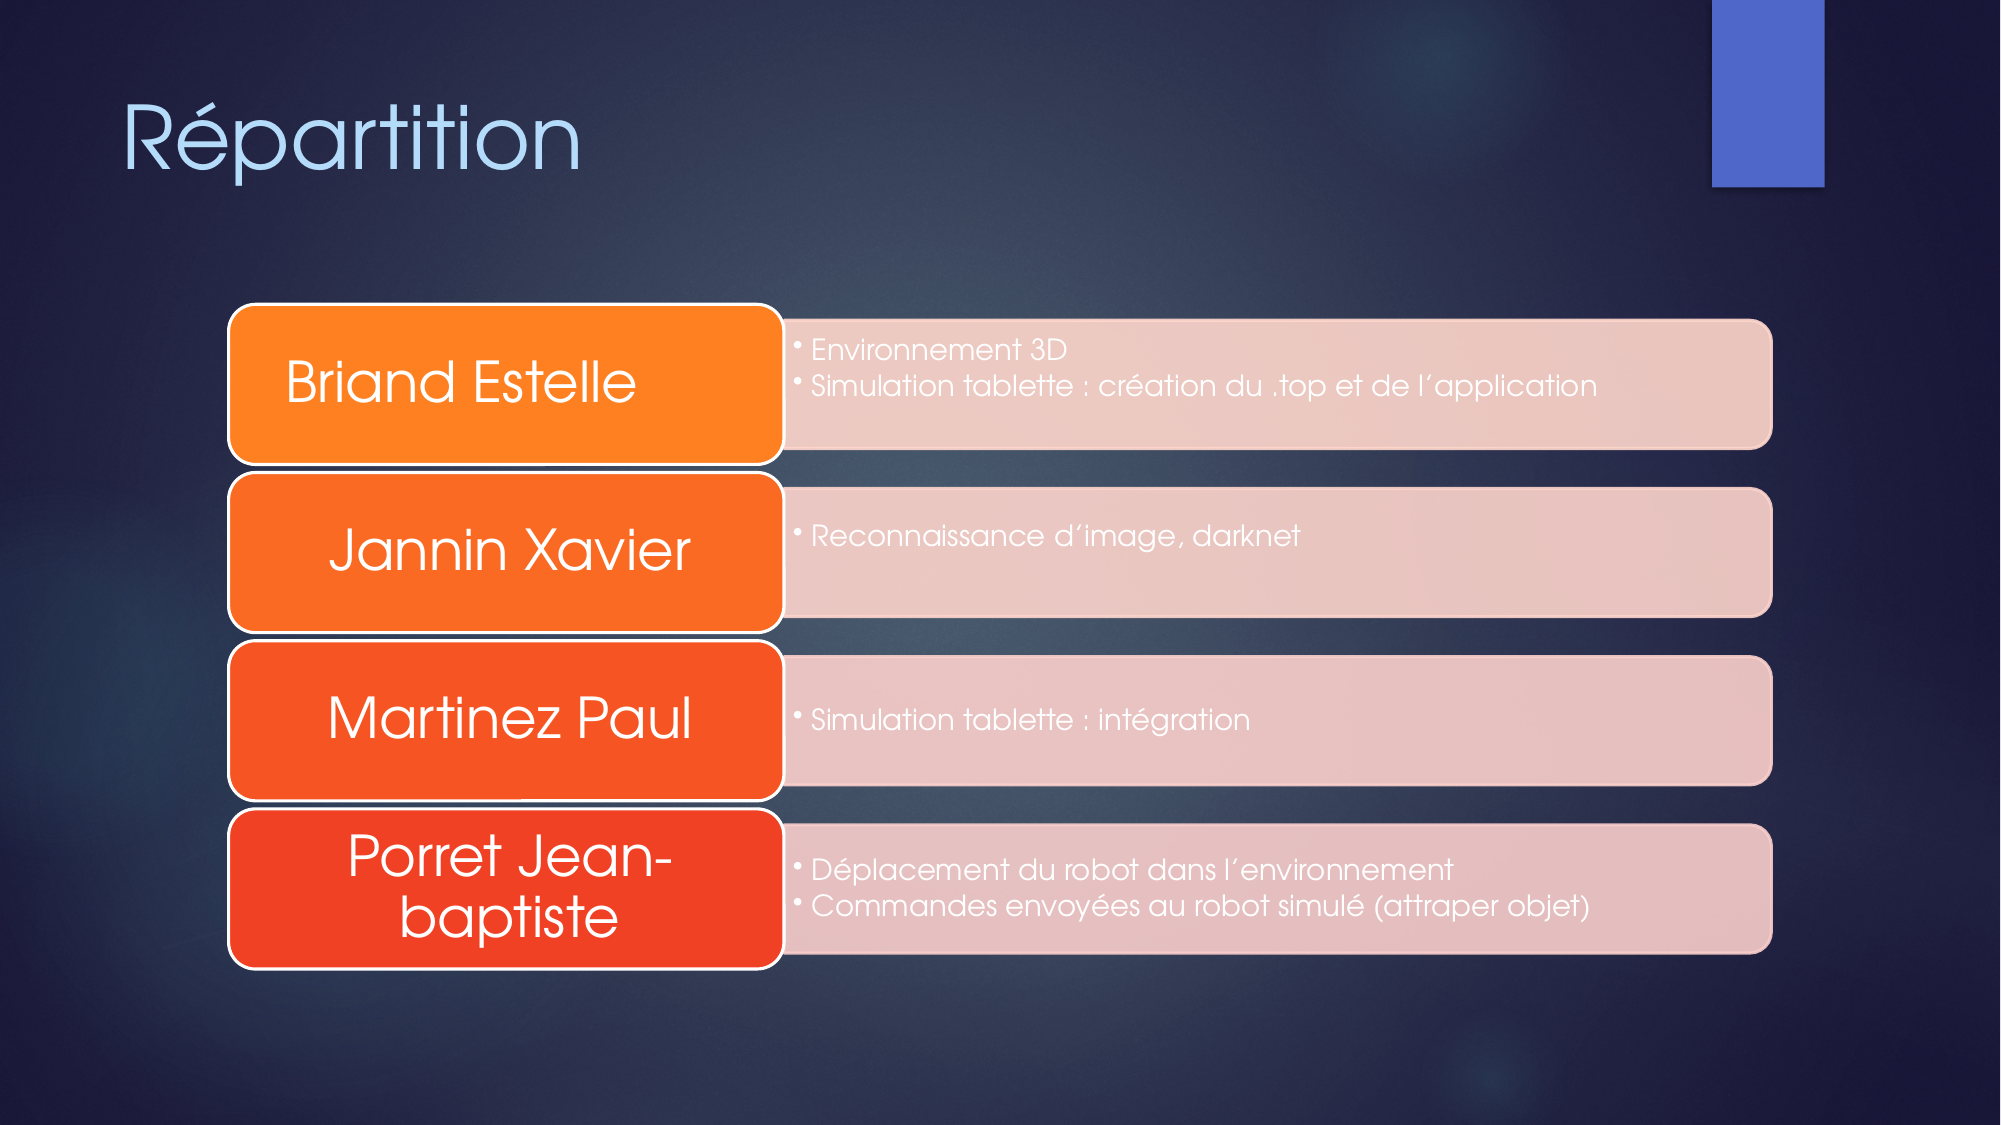

# Répartition
Environnement 3D
Simulation tablette : création du .top et de l’application
Briand Estelle
Reconnaissance d’image, darknet
Jannin Xavier
Simulation tablette : intégration
Martinez Paul
Déplacement du robot dans l’environnement
Commandes envoyées au robot simulé (attraper objet)
Porret Jean-baptiste